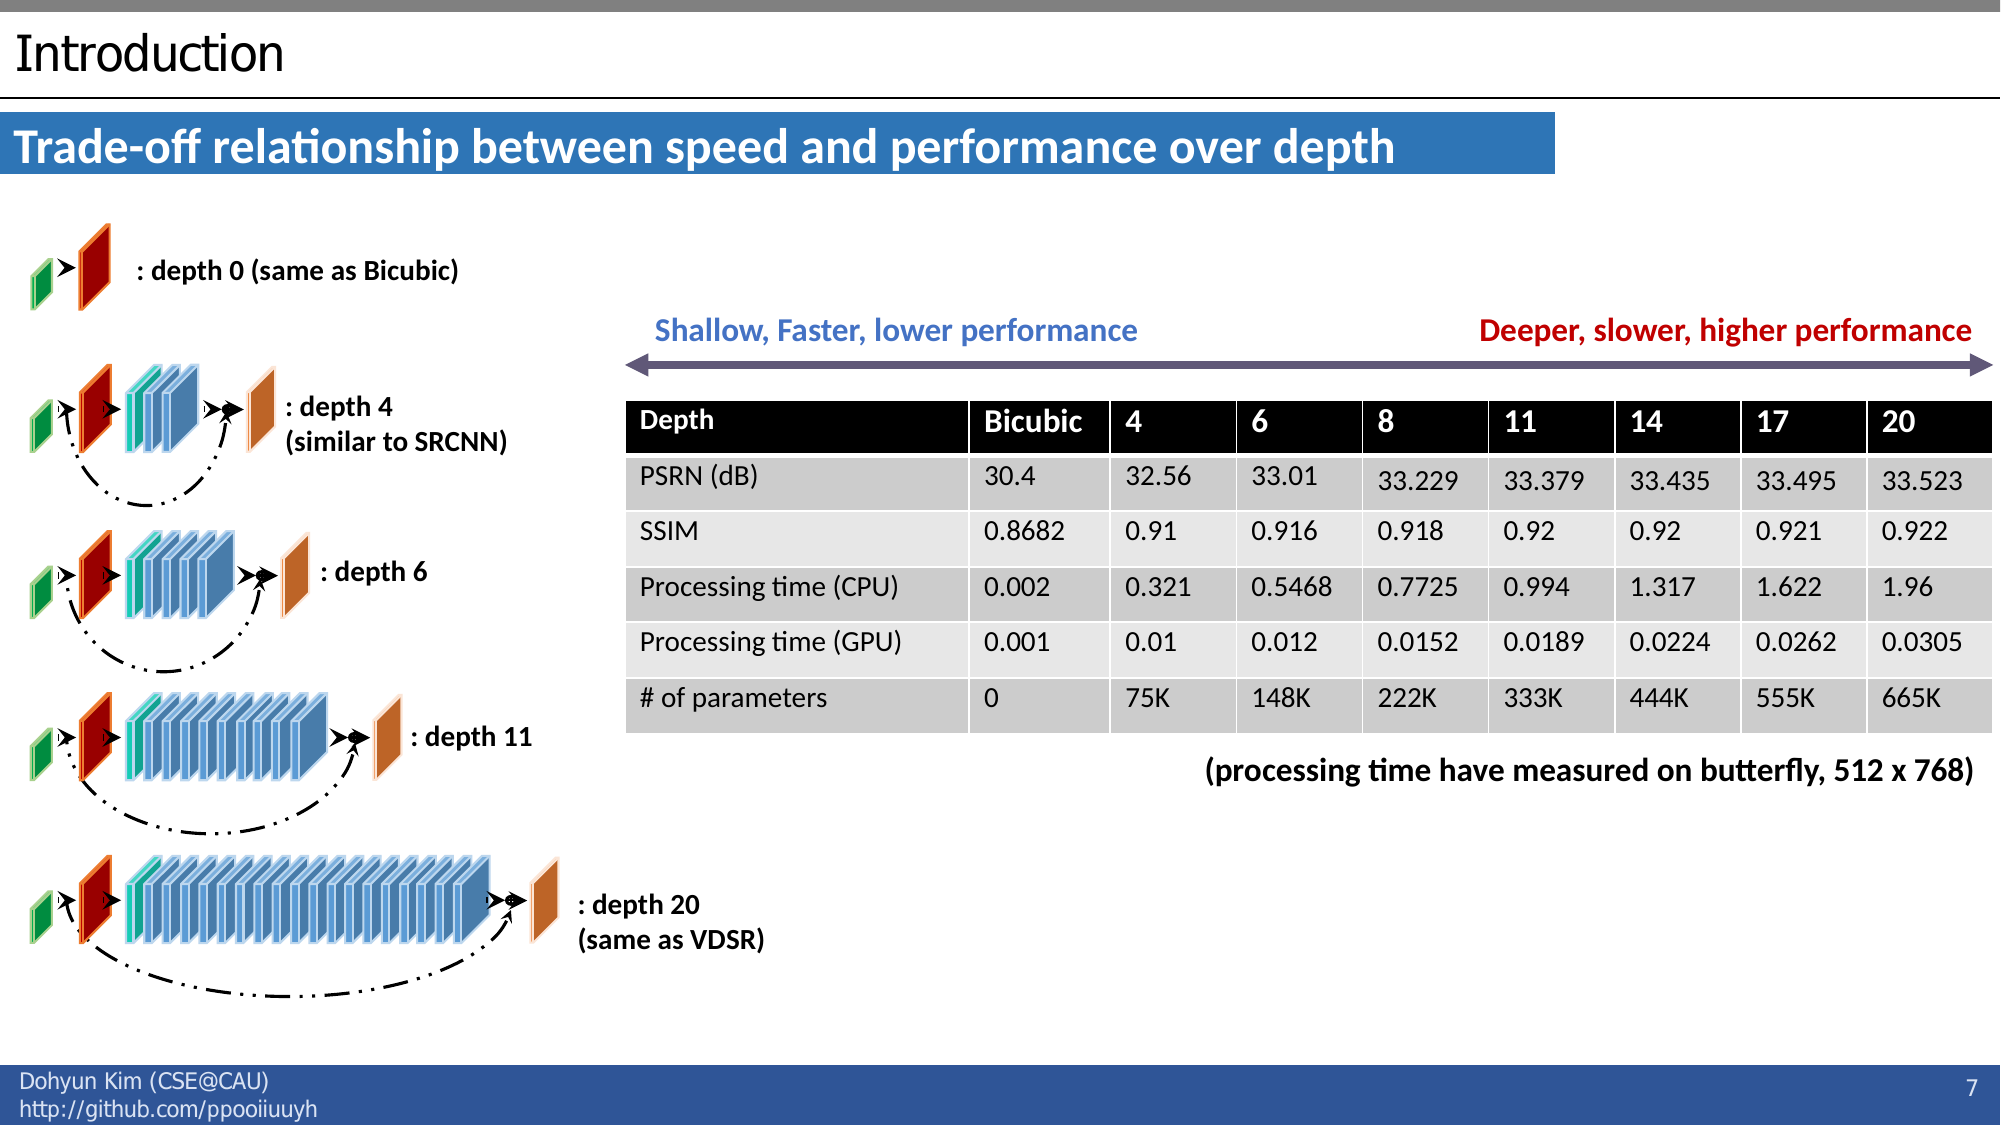

# Introduction
Trade-off relationship between speed and performance over depth

: depth 0 (same as Bicubic)

Shallow, Faster, lower performance
Deeper, slower, higher performance

: depth 4
(similar to SRCNN)

| Depth | Bicubic | 4 | 6 | 8 | 11 | 14 | 17 | 20 |
| --- | --- | --- | --- | --- | --- | --- | --- | --- |
| PSRN (dB) | 30.4 | 32.56 | 33.01 | 33.229 | 33.379 | 33.435 | 33.495 | 33.523 |
| SSIM | 0.8682 | 0.91 | 0.916 | 0.918 | 0.92 | 0.92 | 0.921 | 0.922 |
| Processing time (CPU) | 0.002 | 0.321 | 0.5468 | 0.7725 | 0.994 | 1.317 | 1.622 | 1.96 |
| Processing time (GPU) | 0.001 | 0.01 | 0.012 | 0.0152 | 0.0189 | 0.0224 | 0.0262 | 0.0305 |
| # of parameters | 0 | 75K | 148K | 222K | 333K | 444K | 555K | 665K |

: depth 6

: depth 11

(processing time have measured on butterfly, 512 x 768)

: depth 20
(same as VDSR)

7